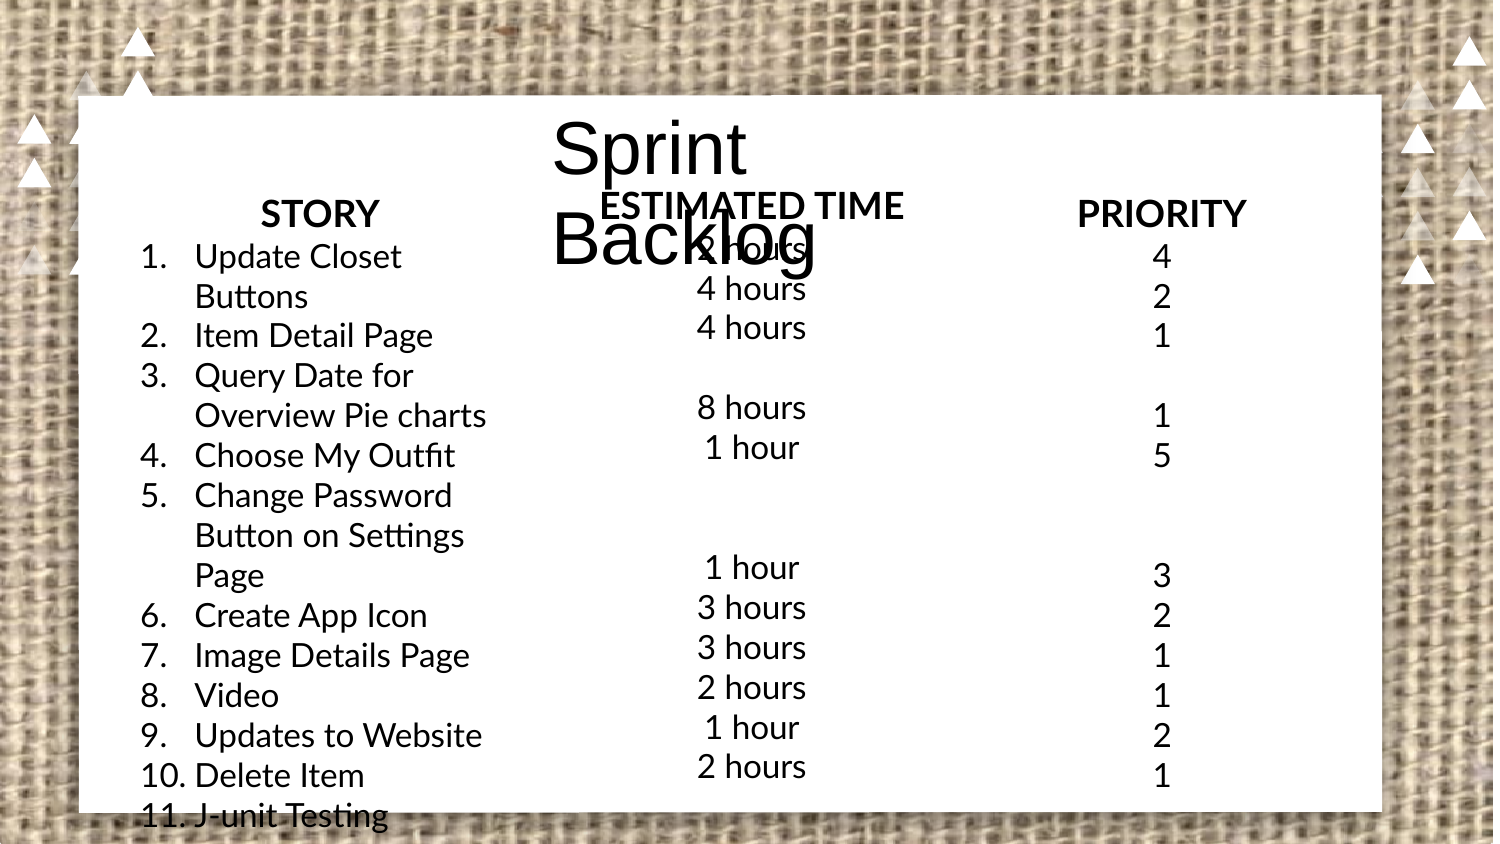

Sprint Backlog

ESTIMATED TIME
2 hours
4 hours
4 hours

8 hours
1 hour

1 hour
3 hours
3 hours
2 hours
1 hour
2 hours
STORY
Update Closet Buttons
Item Detail Page
Query Date for Overview Pie charts
Choose My Outfit
Change Password Button on Settings Page
Create App Icon
Image Details Page
Video
Updates to Website
Delete Item
J-unit Testing
PRIORITY
4
2
1

1
5

3
2
1
1
2
1